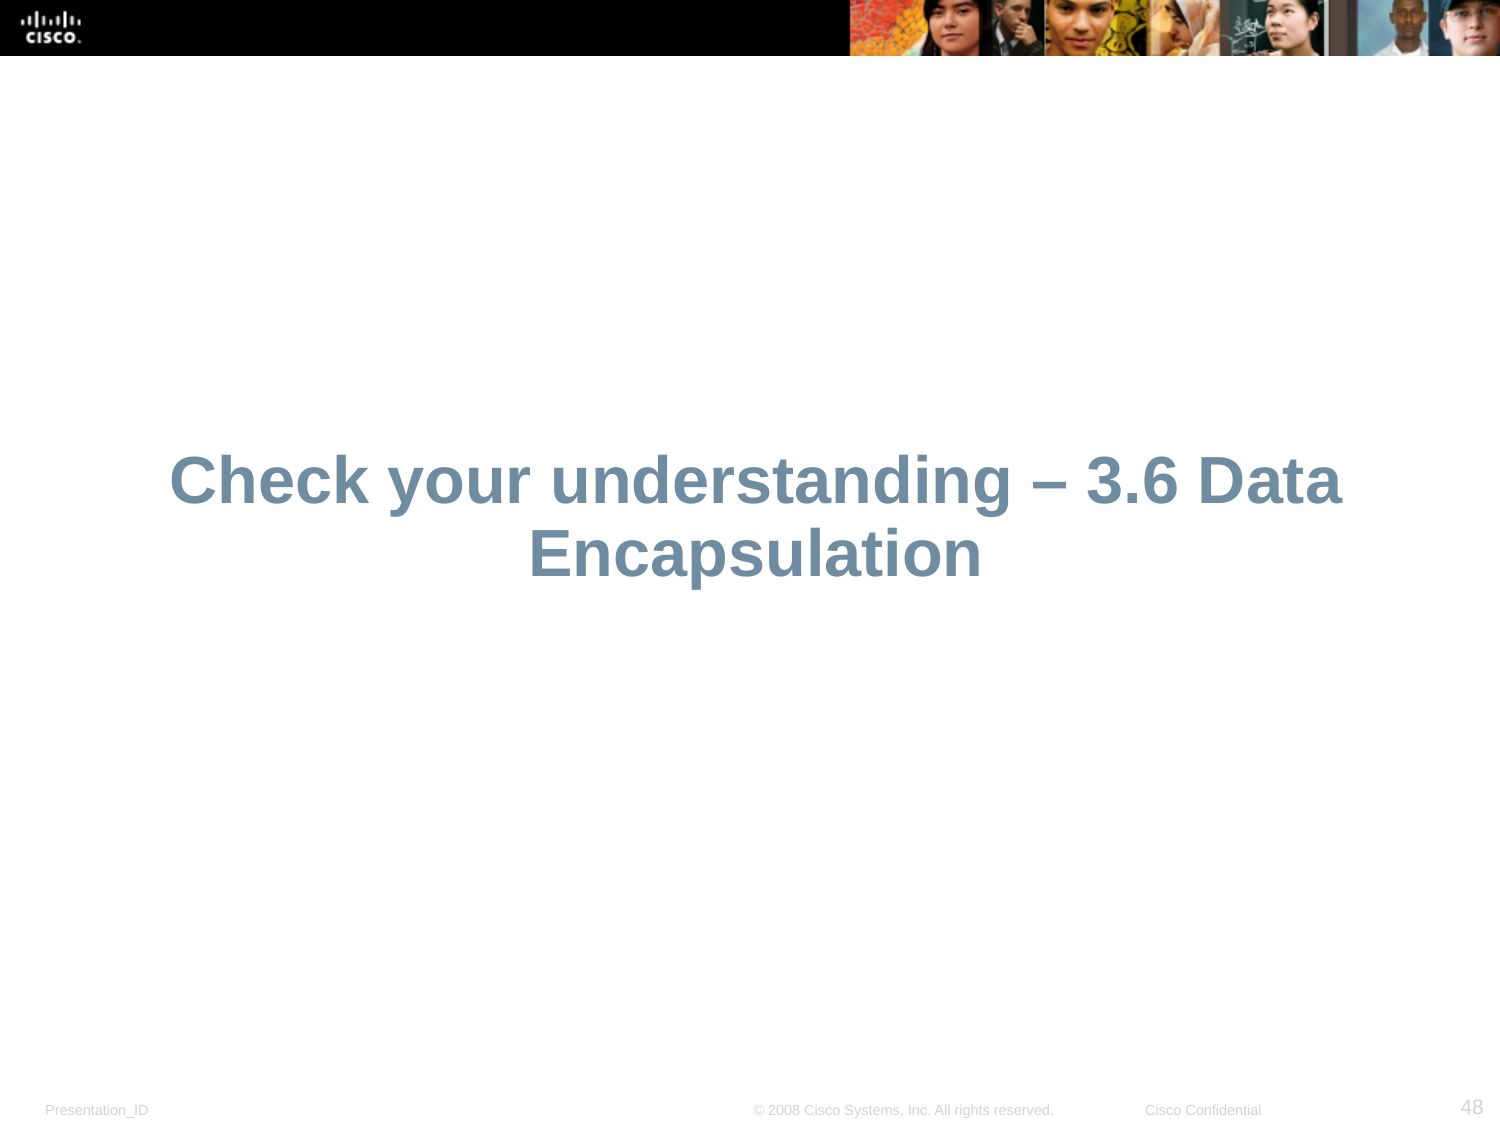

# Check your understanding – 3.6 Data Encapsulation